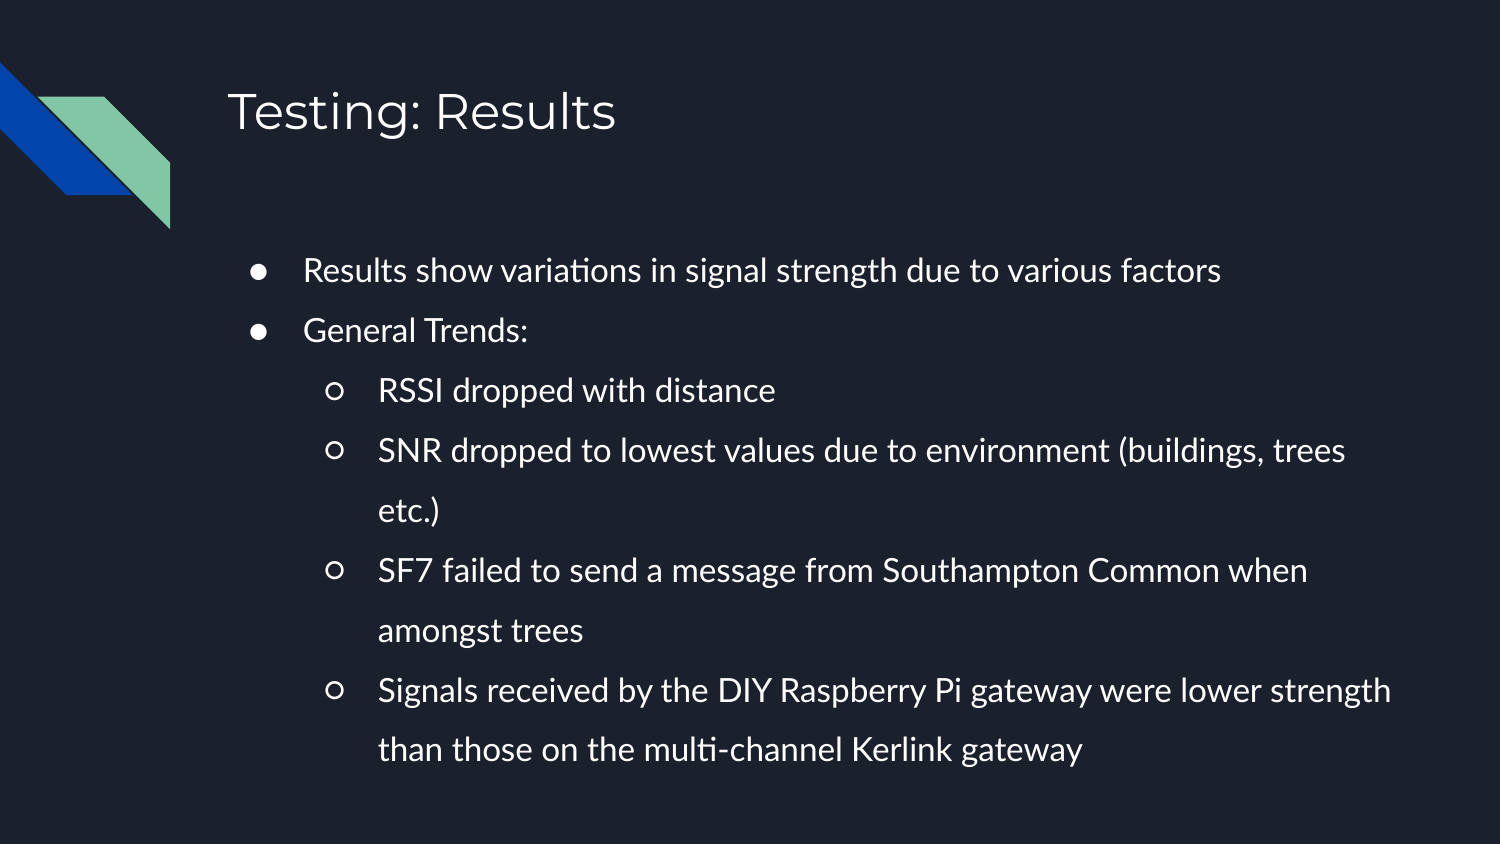

# Testing: Results
Results show variations in signal strength due to various factors
General Trends:
RSSI dropped with distance
SNR dropped to lowest values due to environment (buildings, trees etc.)
SF7 failed to send a message from Southampton Common when amongst trees
Signals received by the DIY Raspberry Pi gateway were lower strength than those on the multi-channel Kerlink gateway